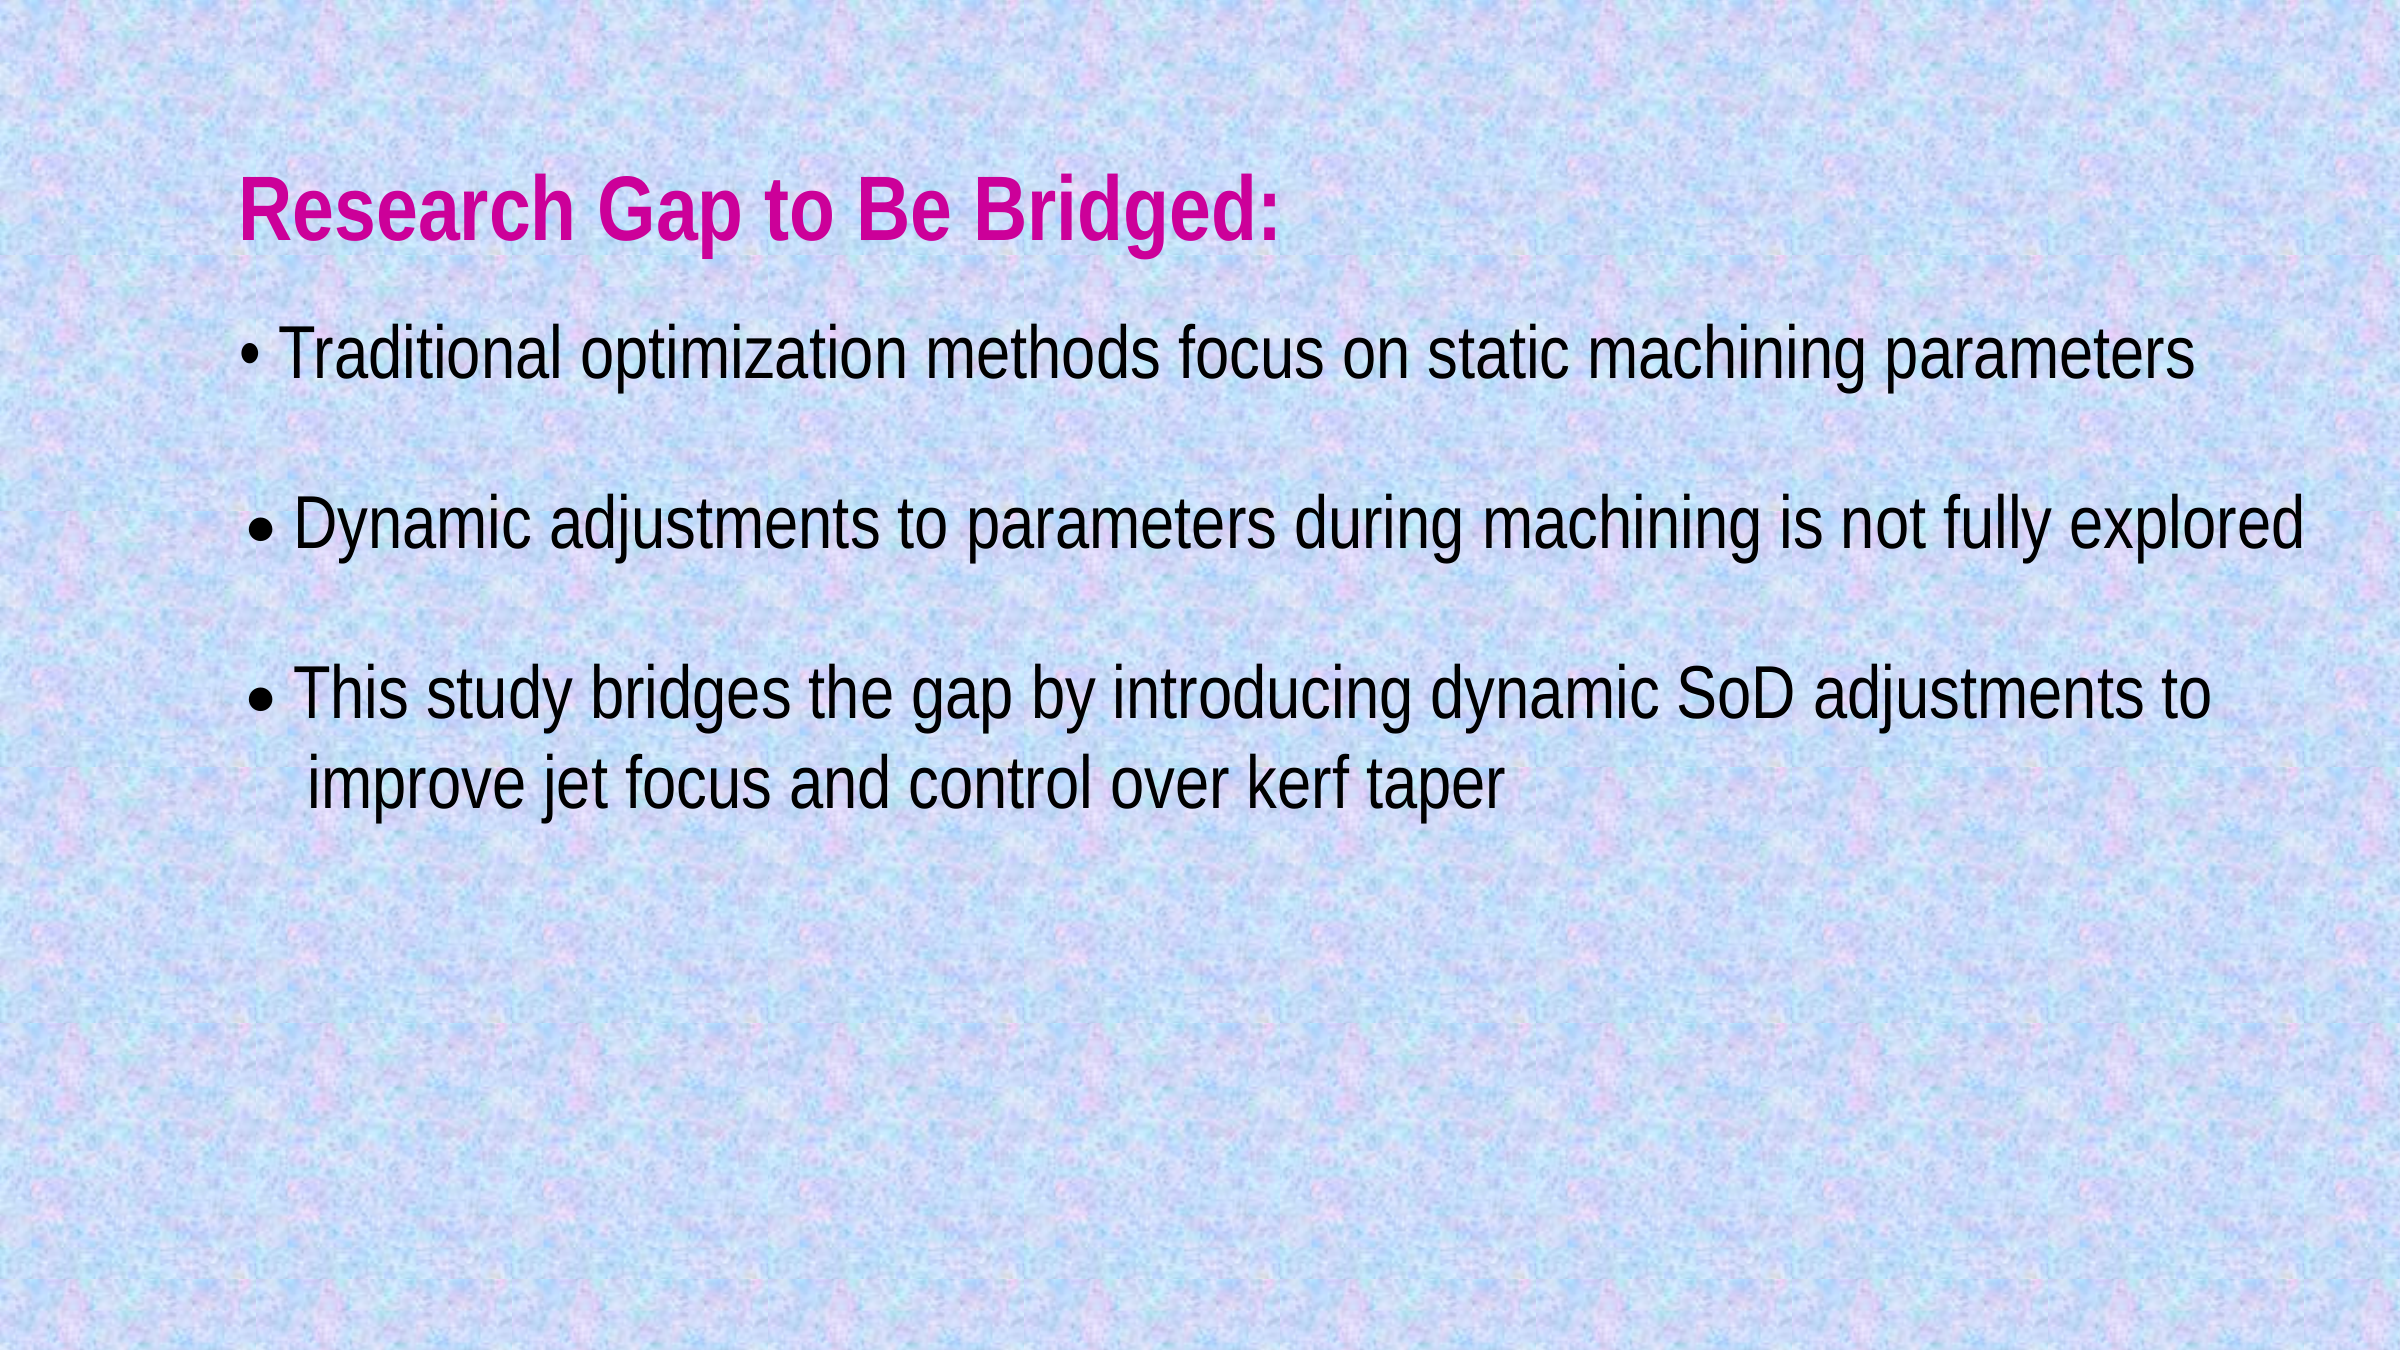

#

    Research Gap to Be Bridged:

          • Traditional optimization methods focus on static machining parameters

      • Dynamic adjustments to parameters during machining is not fully explored

      • This study bridges the gap by introducing dynamic SoD adjustments to
         improve jet focus and control over kerf taper